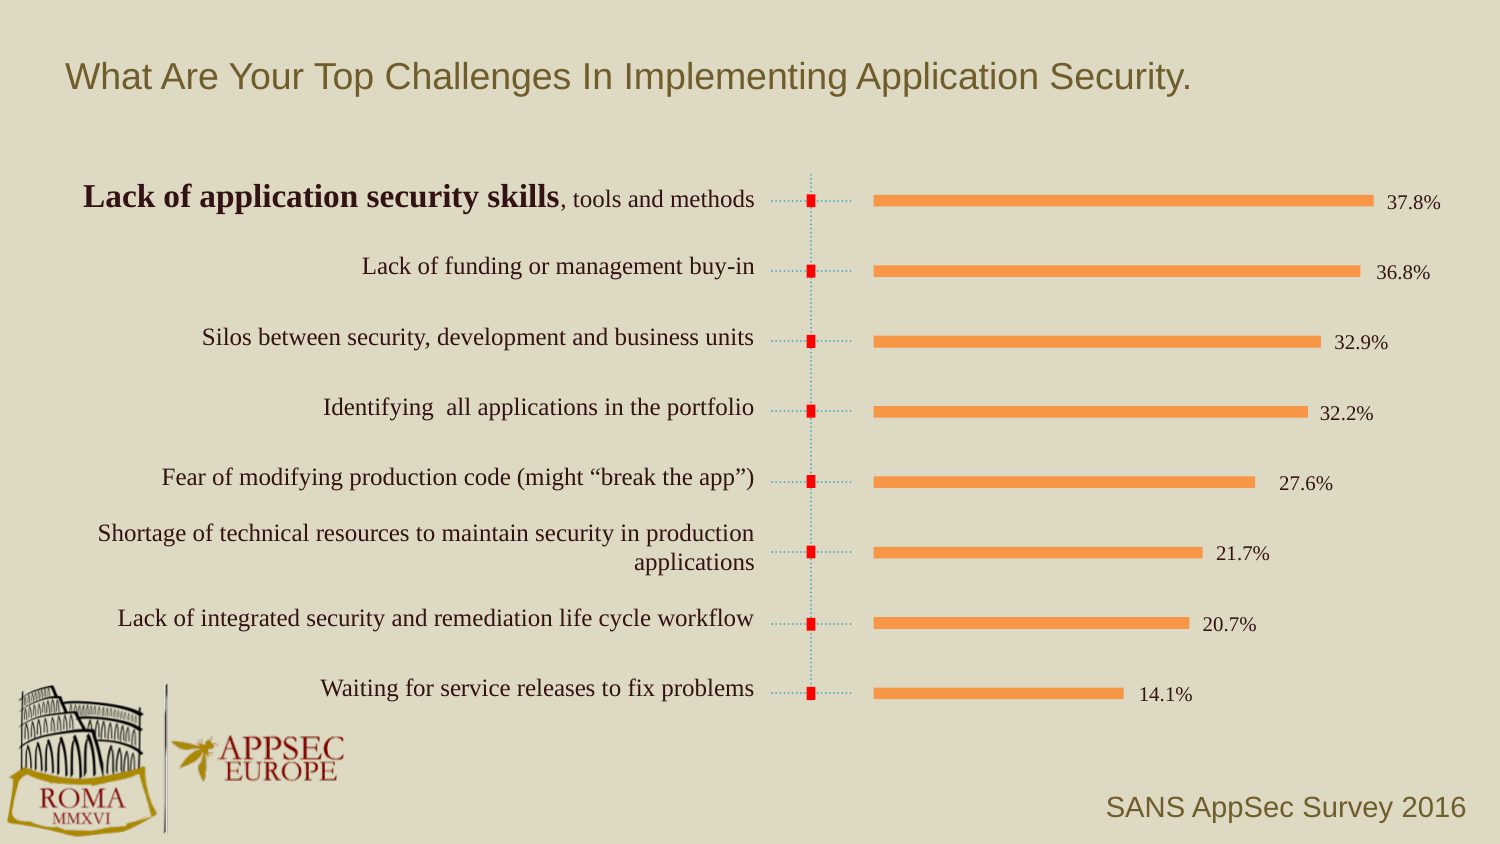

# What Are Your Top Challenges In Implementing Application Security.
Lack of application security skills, tools and methods
37.8%

Lack of funding or management buy­-in
36.8%

Silos between security, development and business units
32.9%

Identifying  all applications in the portfolio
32.2%

Fear of modifying production code (might “break the app”)
27.6%

Shortage of technical resources to maintain security in production applications
21.7%

Lack of integrated security and remediation life cycle workflow
20.7%

Waiting for service releases to fix problems
14.1%

SANS AppSec Survey 2016